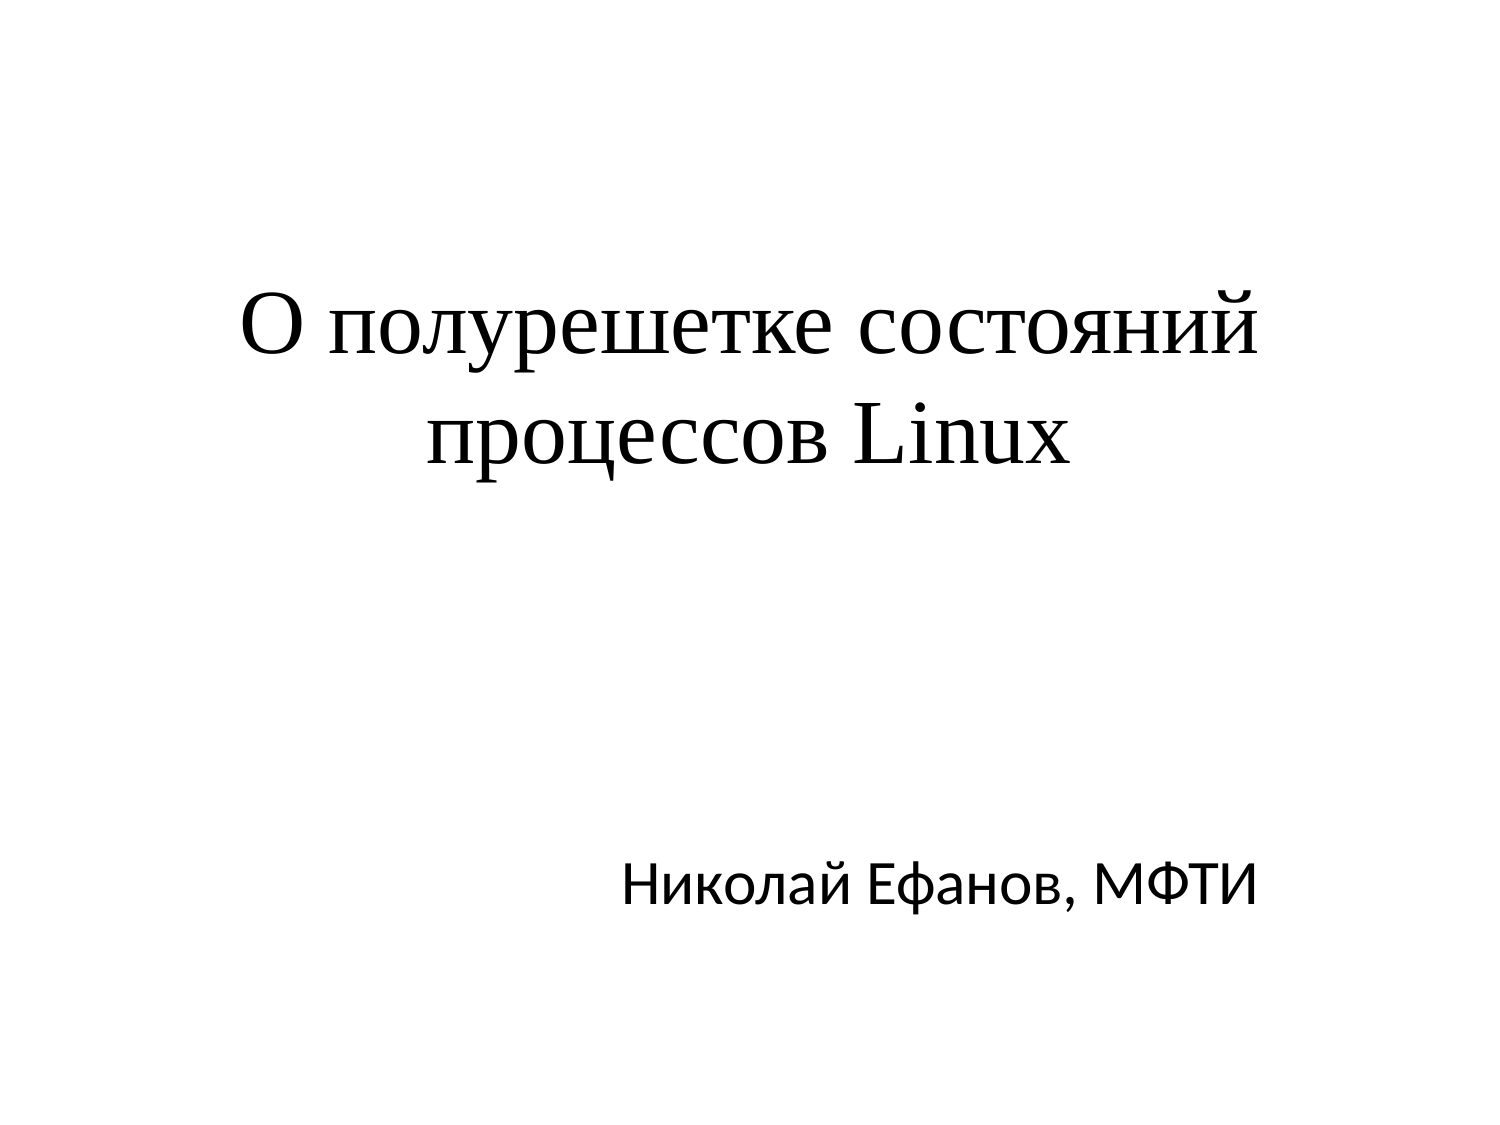

# О полурешетке состояний процессов Linux
Николай Ефанов, МФТИ